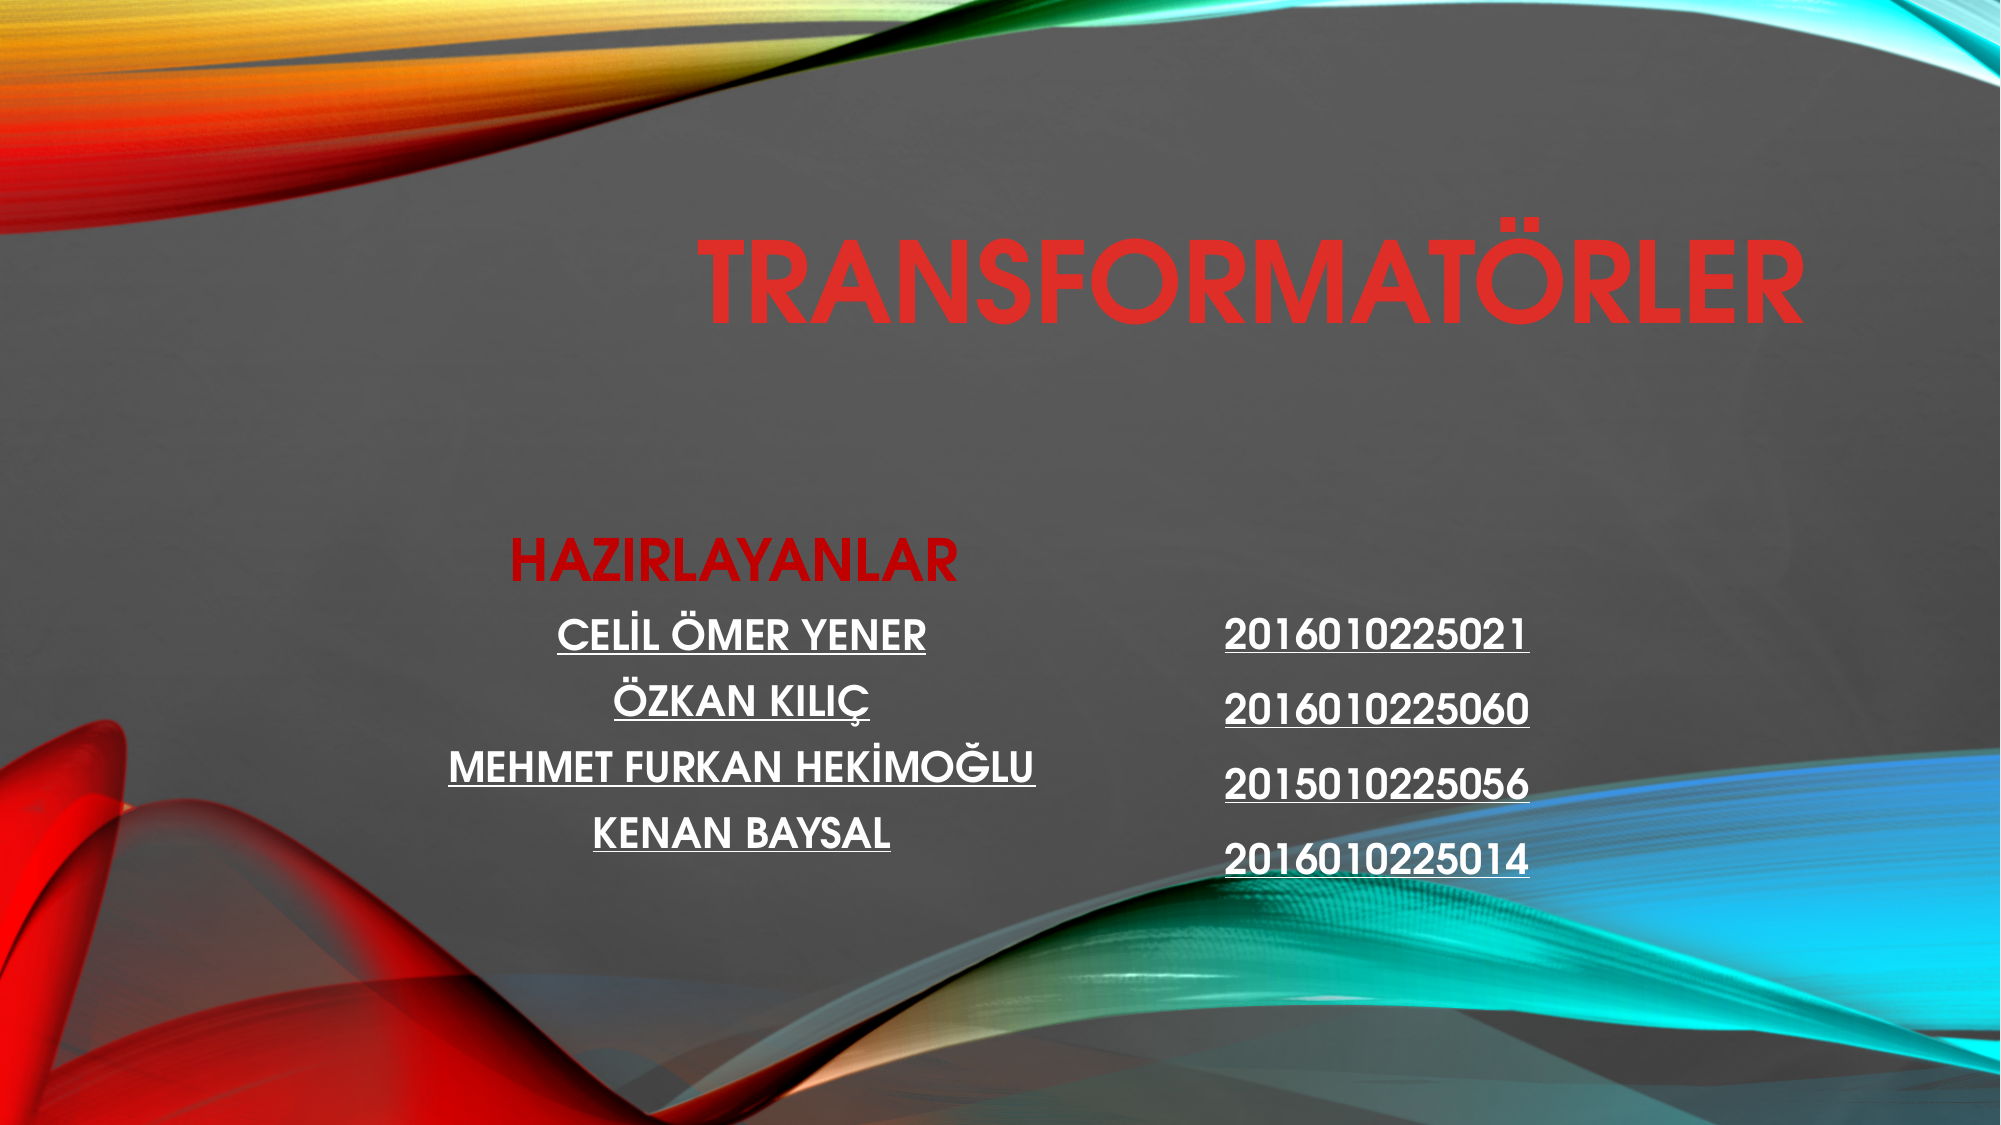

# TRANSFORMATÖRLER
HAZIRLAYANLAR
CELİL ÖMER YENER
ÖZKAN KILIÇ
MEHMET FURKAN HEKİMOĞLU
KENAN BAYSAL

2016010225021
2016010225060
2015010225056
2016010225014